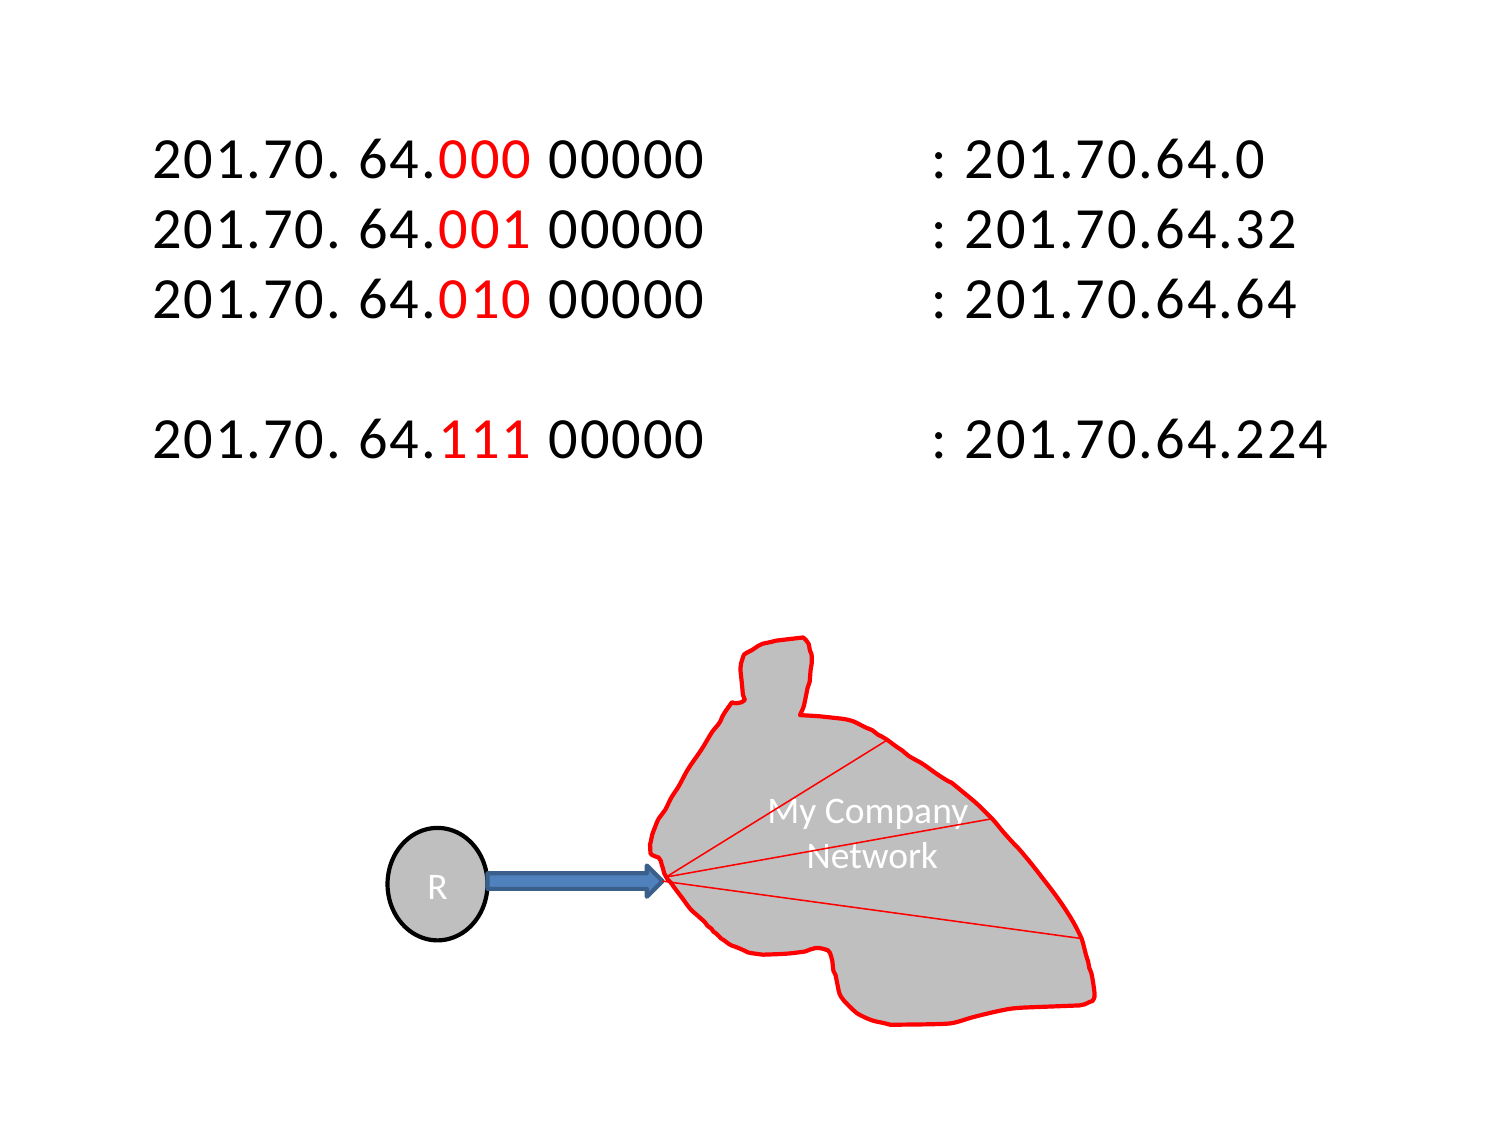

201.70. 64.000 00000
201.70. 64.001 00000
201.70. 64.010 00000

201.70. 64.111 00000

: 201.70.64.0
: 201.70.64.32
: 201.70.64.64

: 201.70.64.224
My Company
Network
R